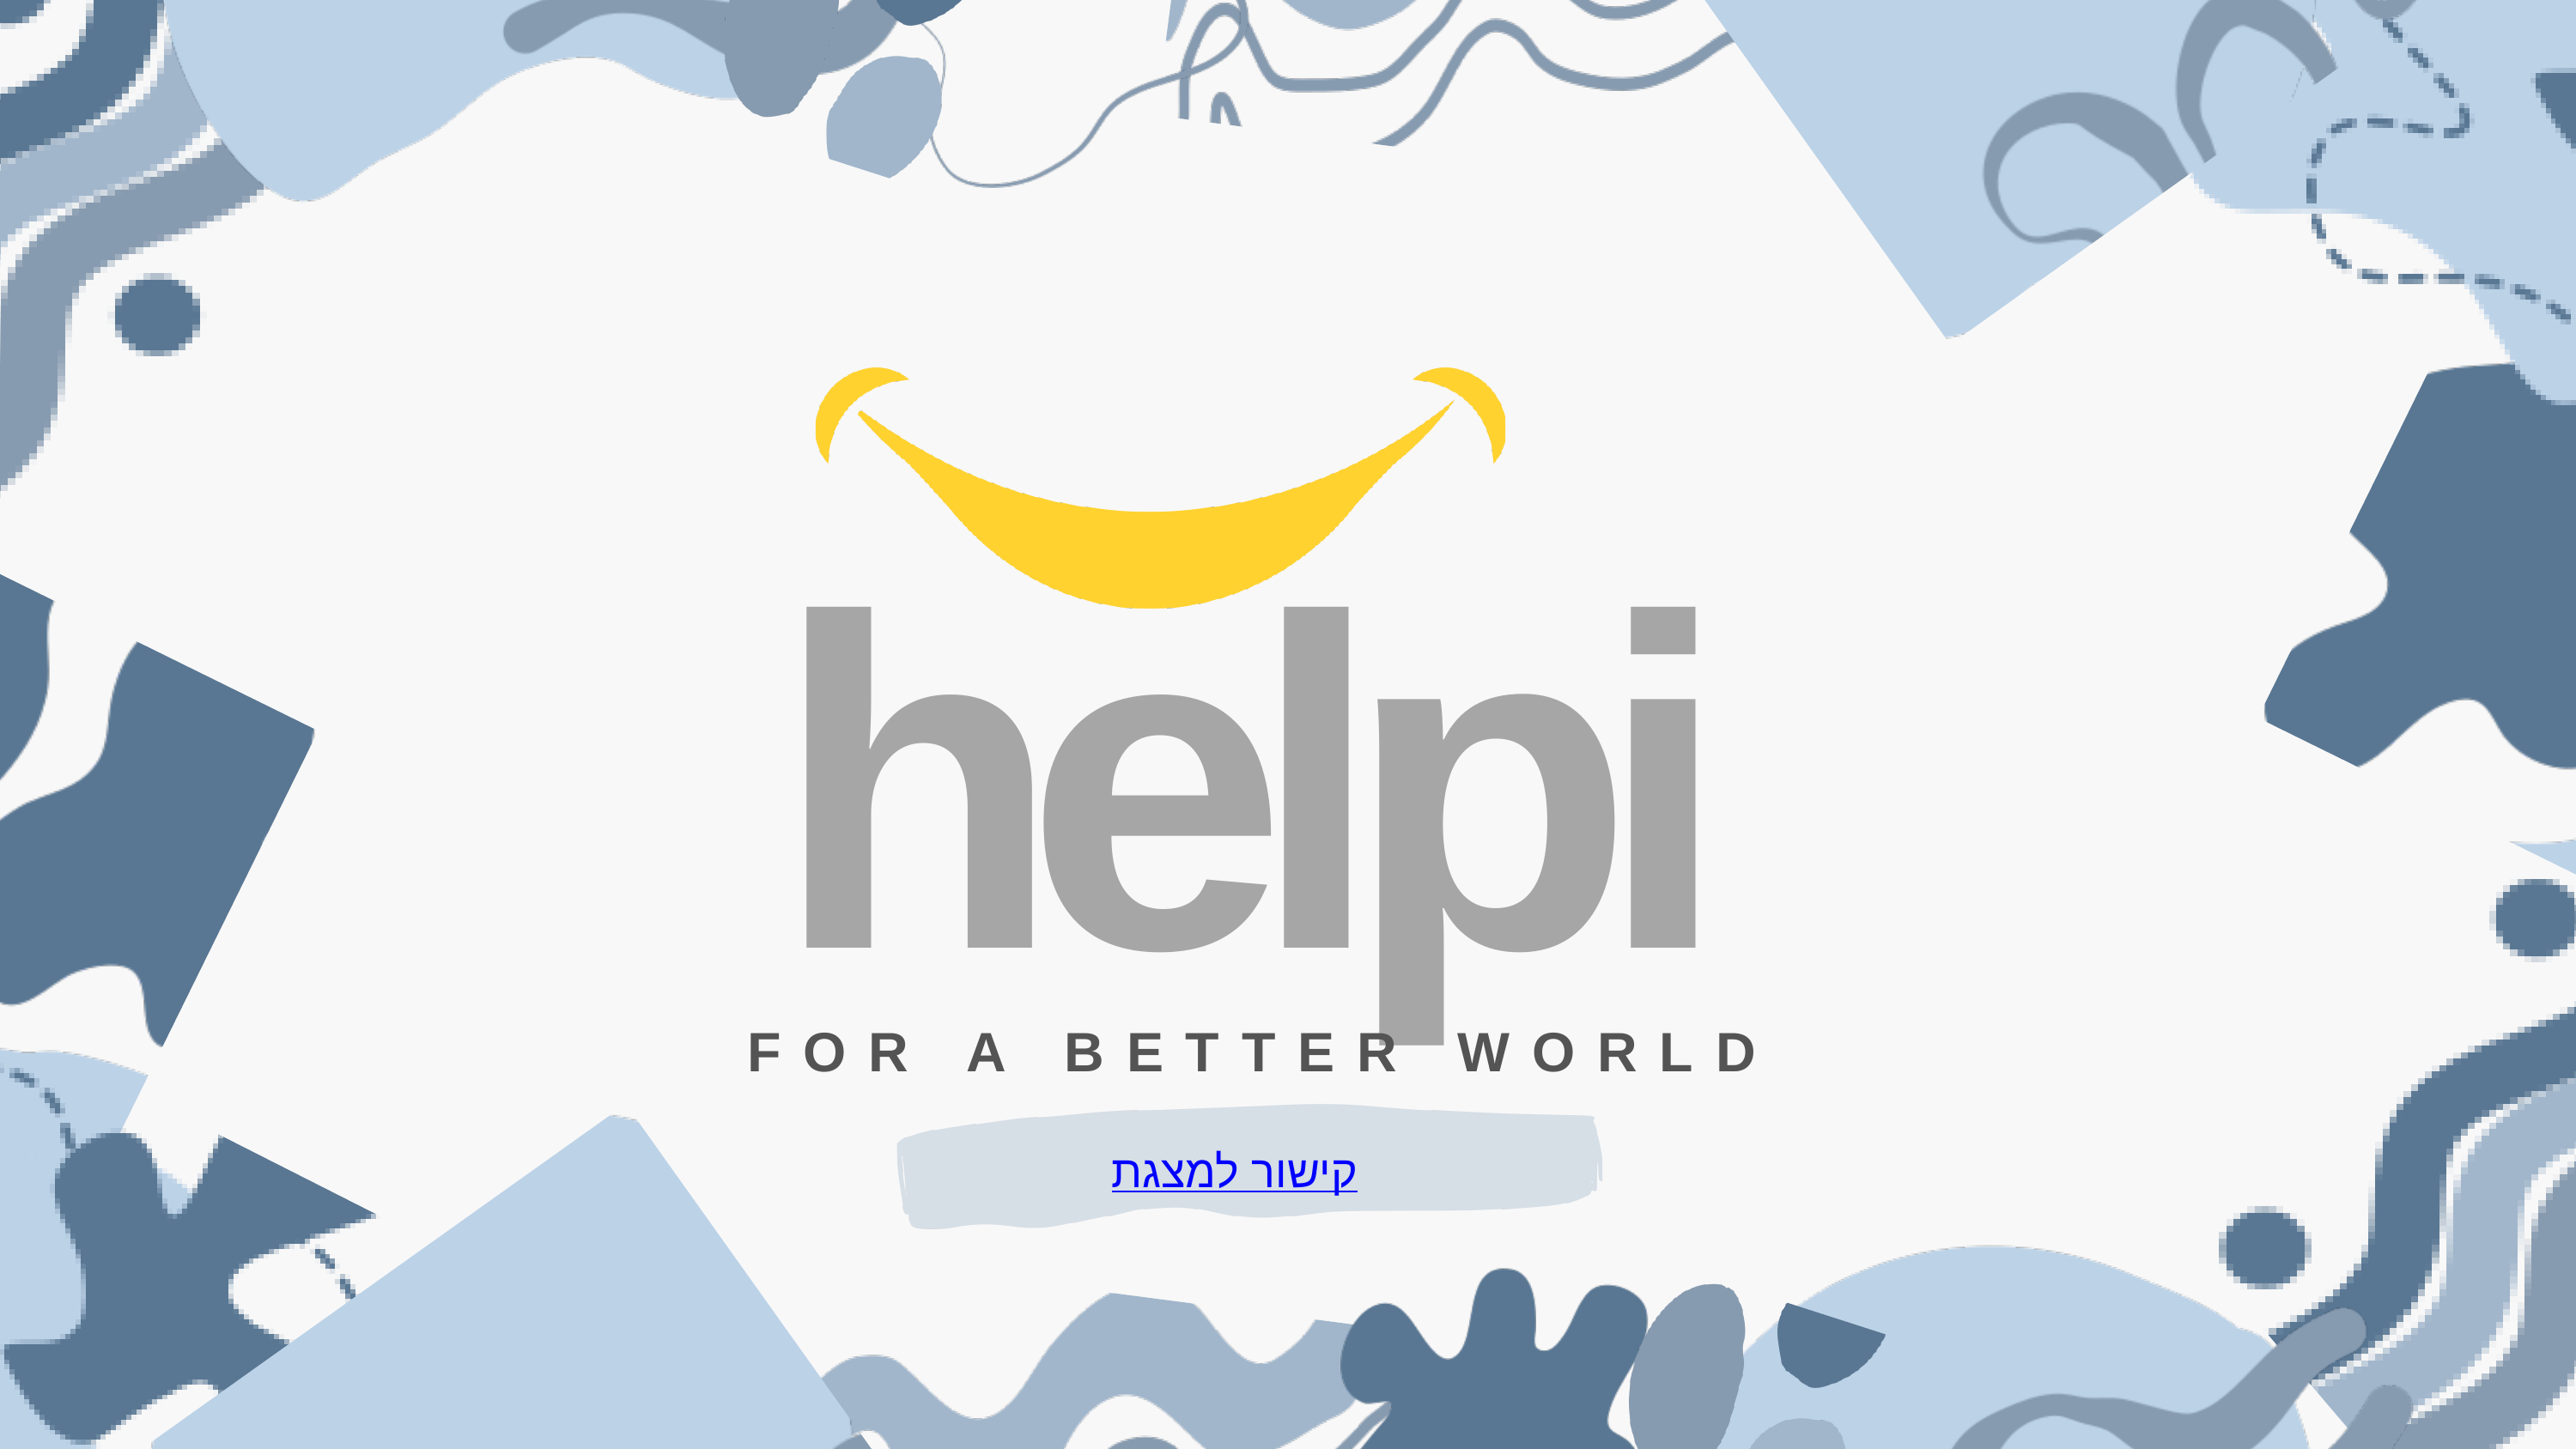

helpi

FOR A BETTER WORLD

קישור למצגת